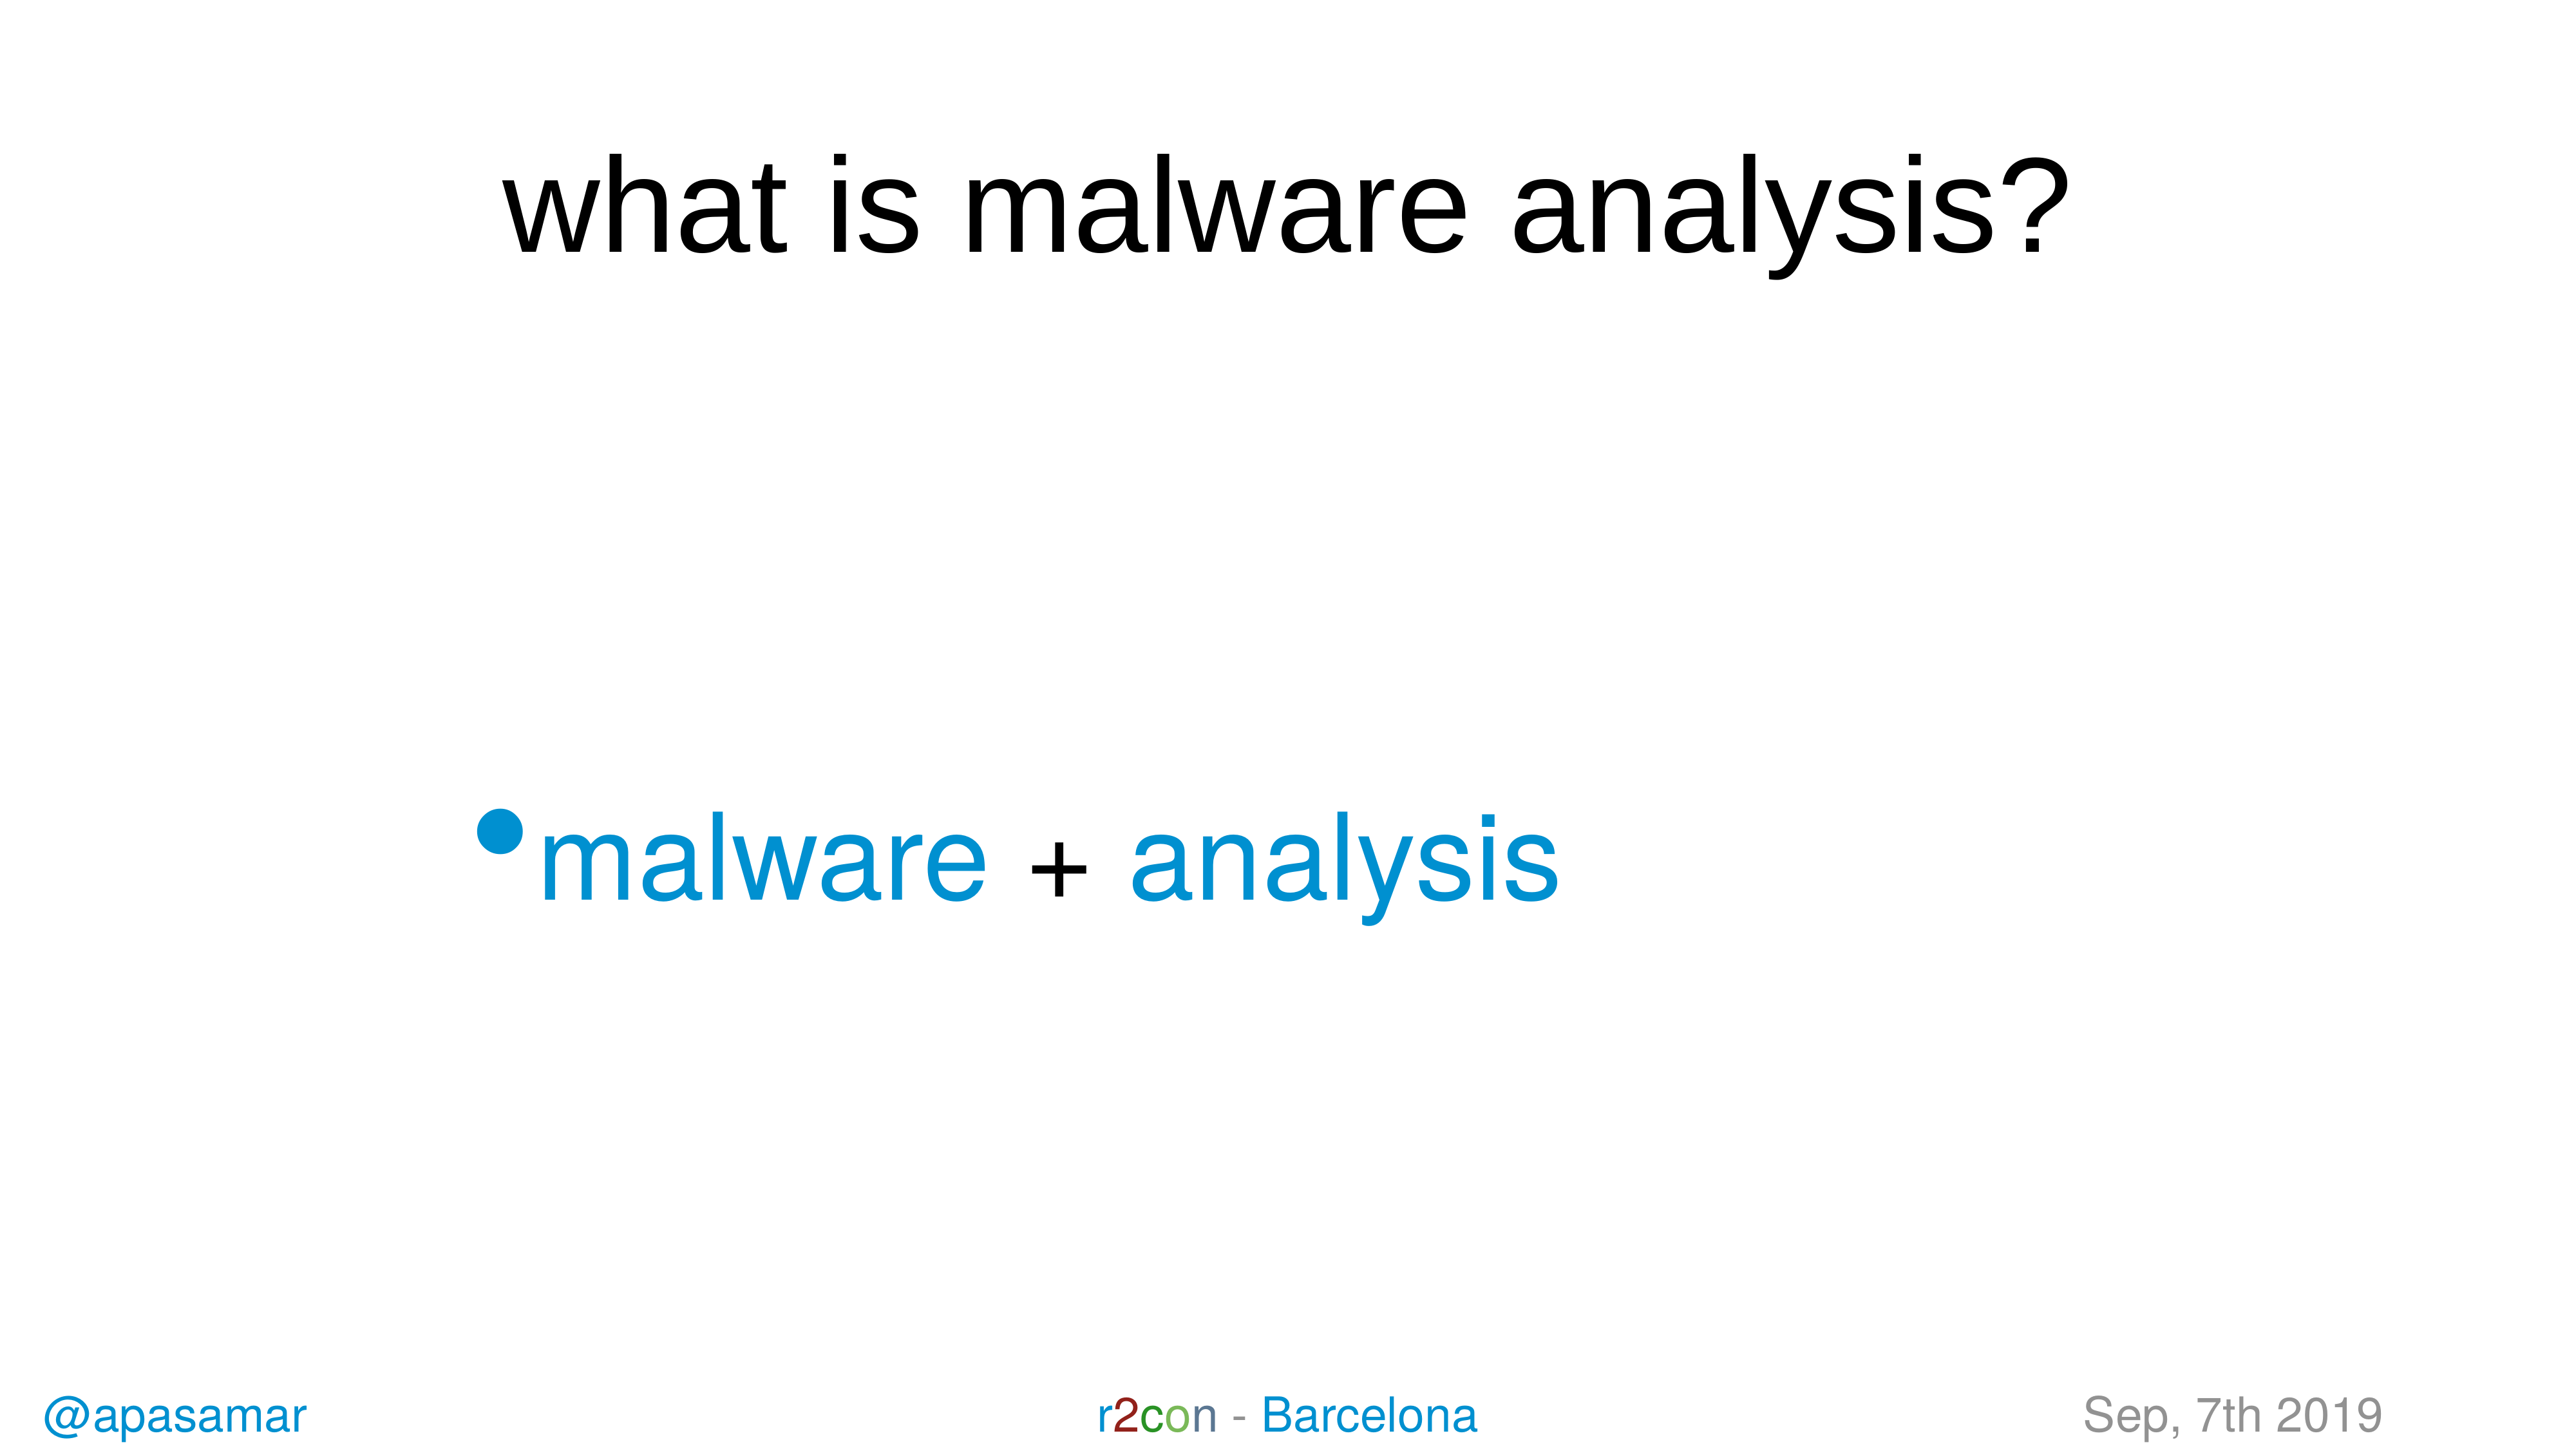

# what is malware analysis?
malware + analysis
7